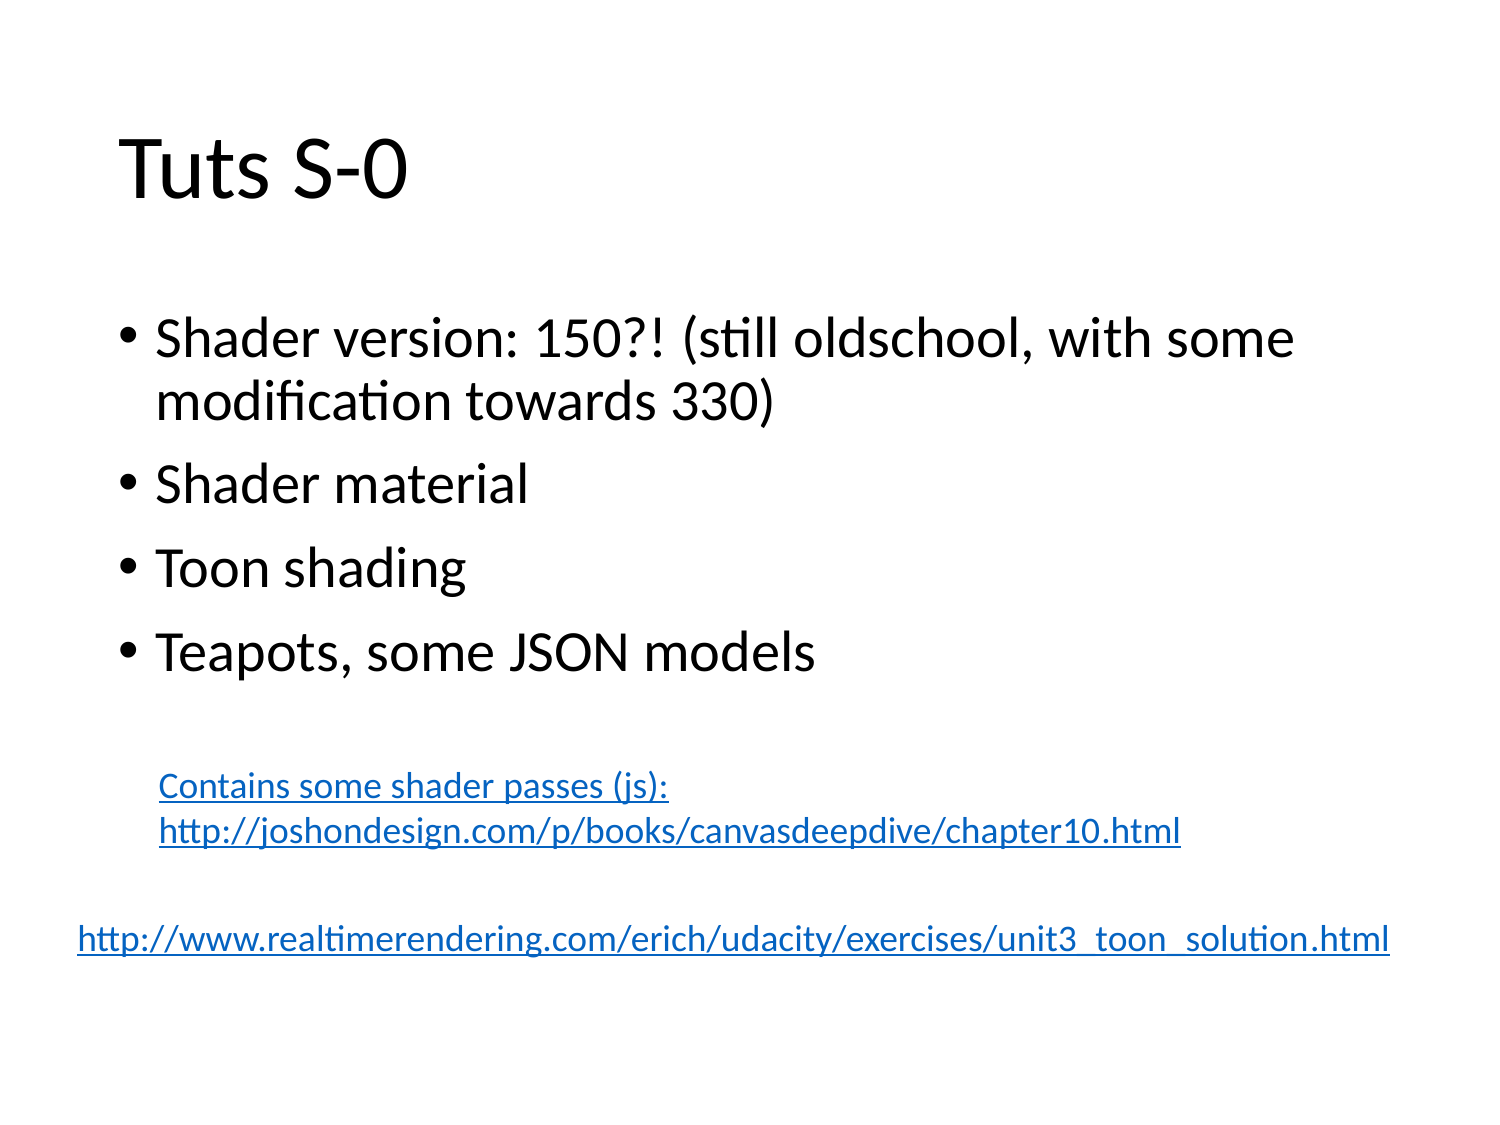

# Tuts S-0
Shader version: 150?! (still oldschool, with some modification towards 330)
Shader material
Toon shading
Teapots, some JSON models
Contains some shader passes (js):
http://joshondesign.com/p/books/canvasdeepdive/chapter10.html

http://www.realtimerendering.com/erich/udacity/exercises/unit3_toon_solution.html